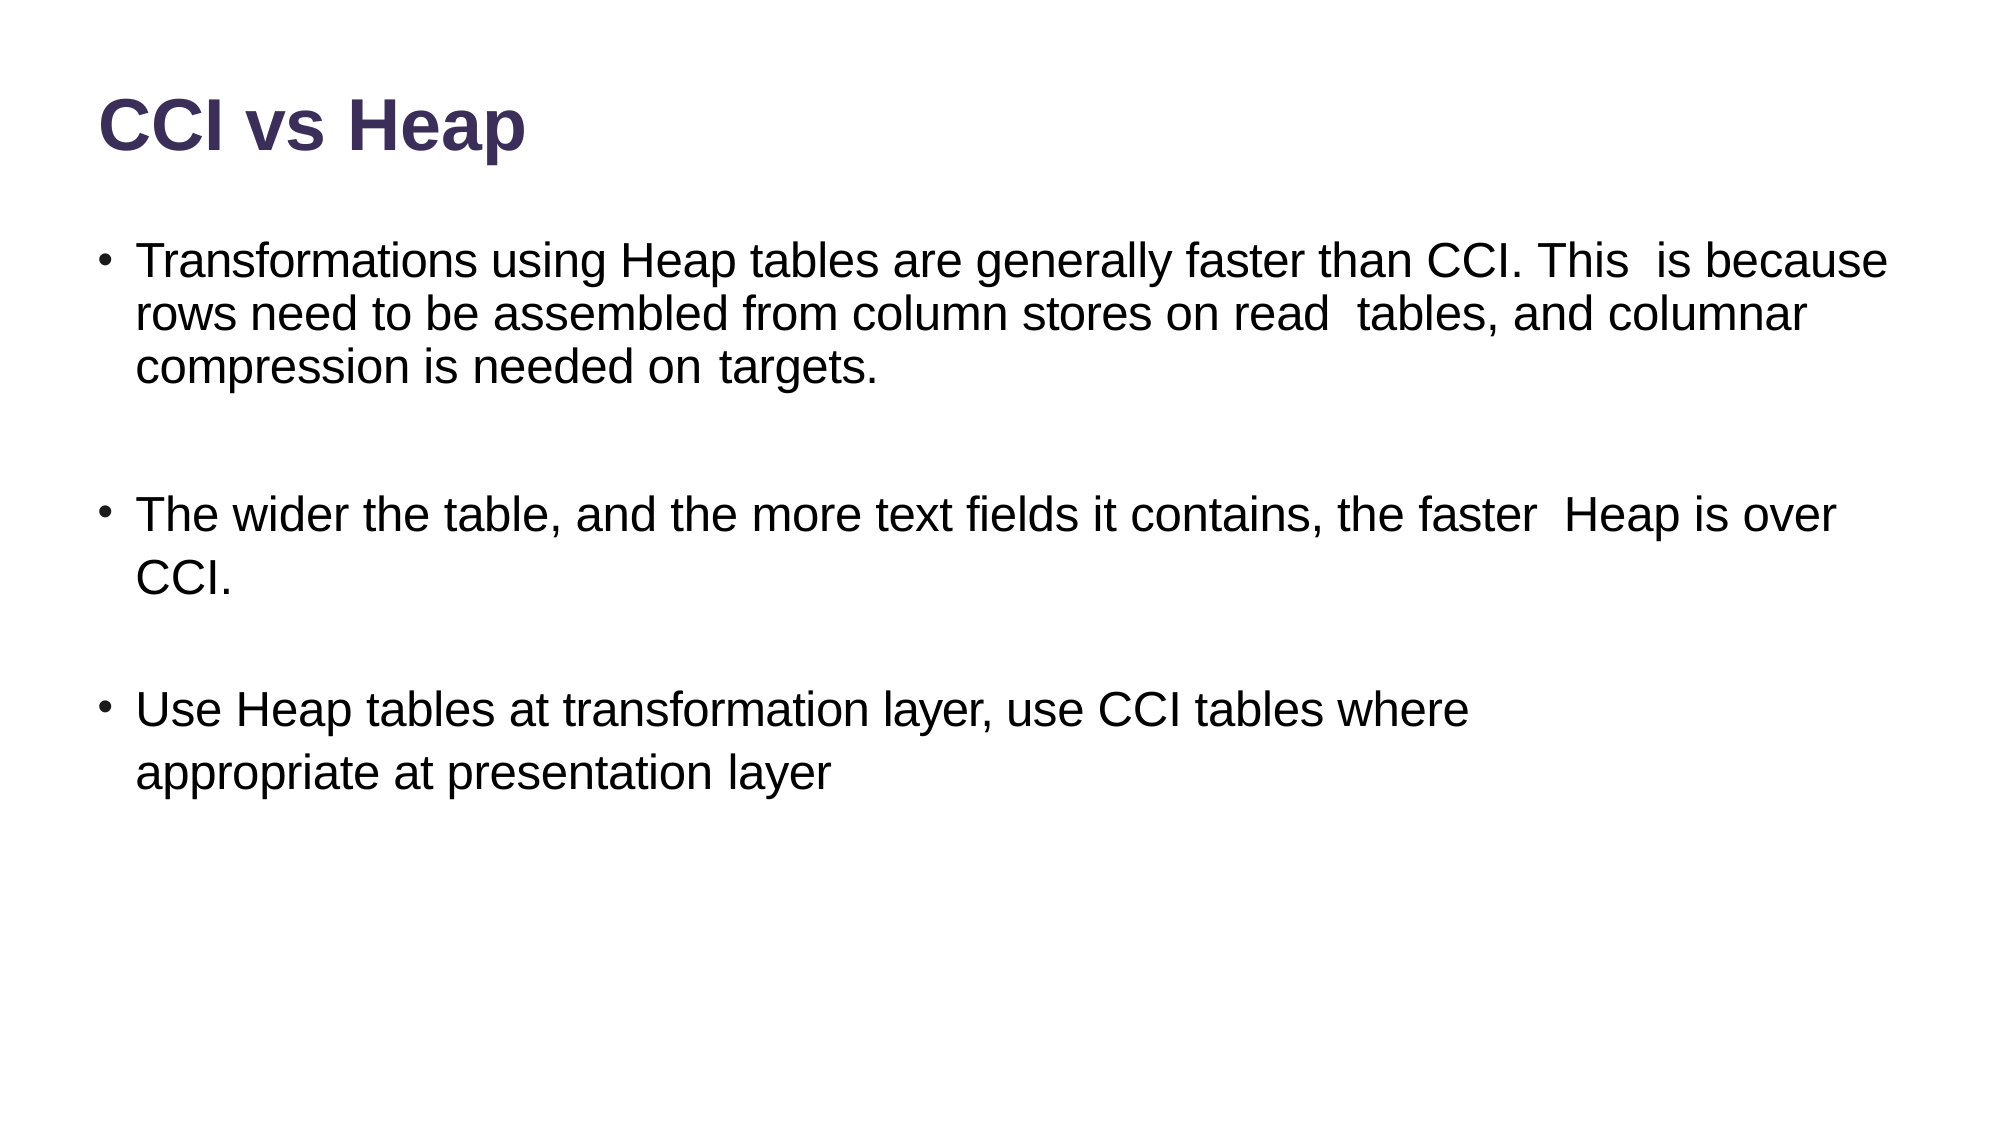

# CCI vs Heap
Transformations using Heap tables are generally faster than CCI. This  is because rows need to be assembled from column stores on read  tables, and columnar compression is needed on targets.

The wider the table, and the more text fields it contains, the faster  Heap is over CCI.

Use Heap tables at transformation layer, use CCI tables where  appropriate at presentation layer